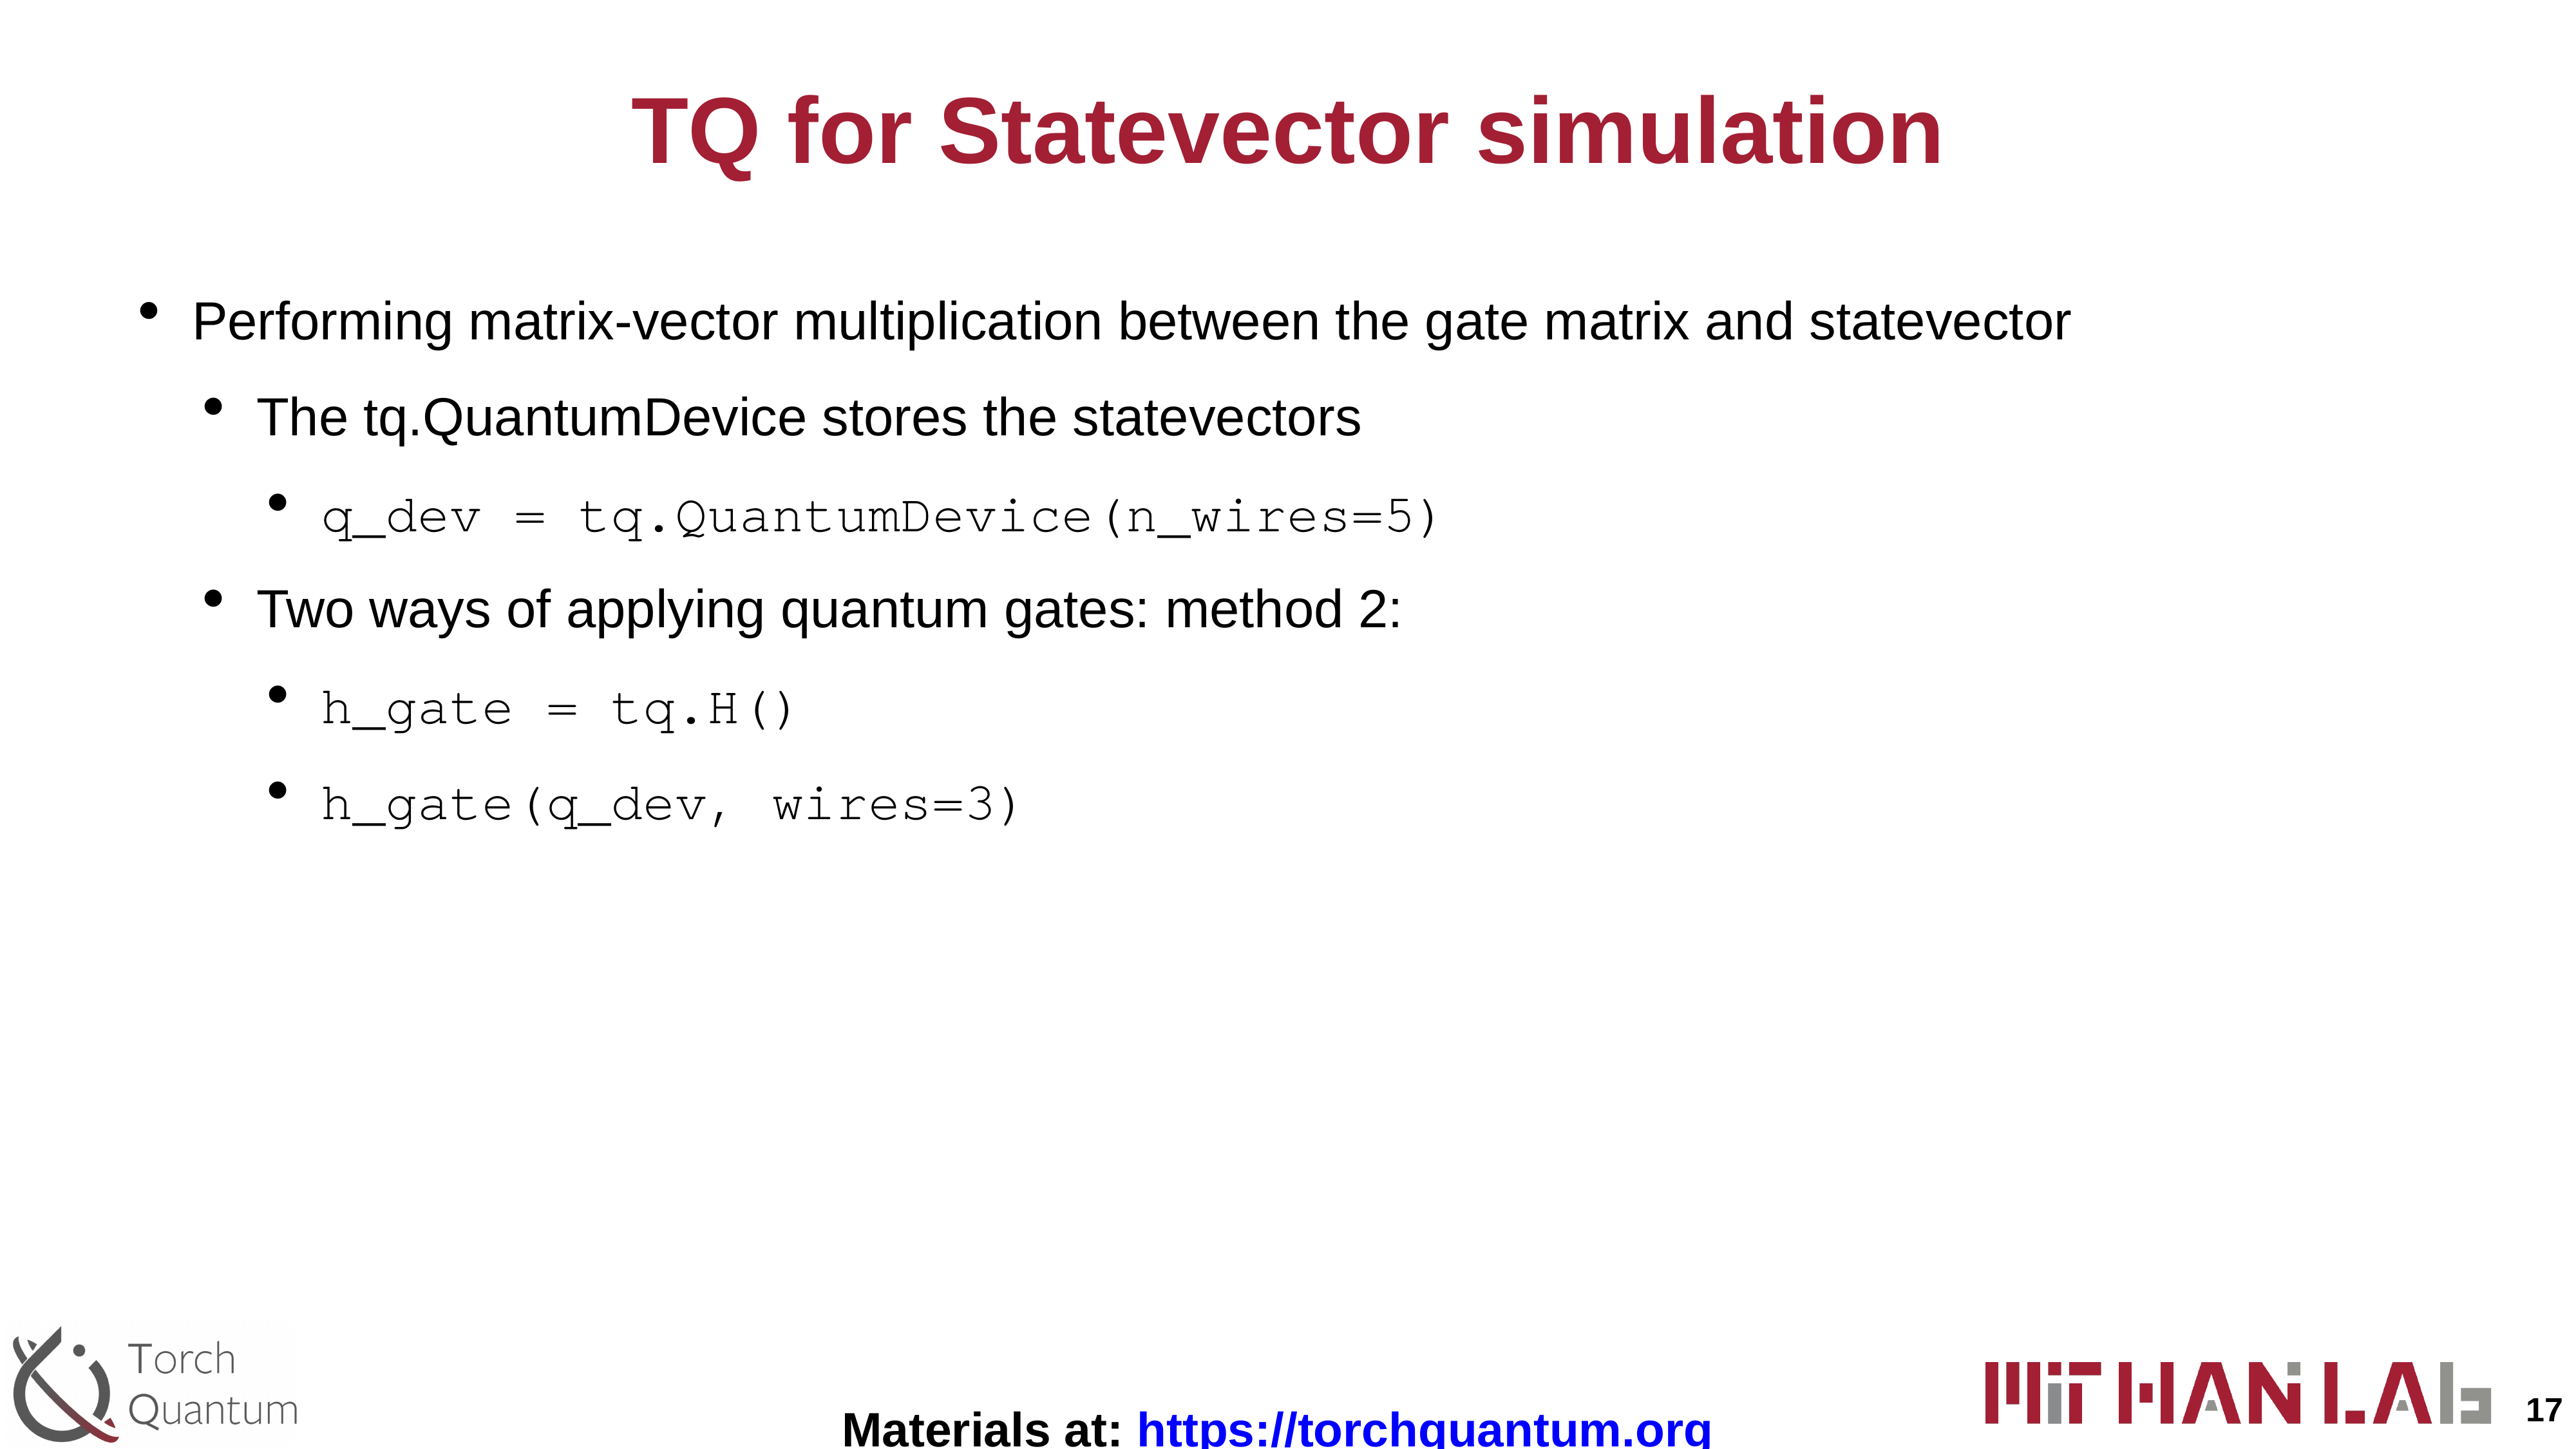

# TQ for Statevector simulation
Performing matrix-vector multiplication between the gate matrix and statevector
The tq.QuantumDevice stores the statevectors
q_dev = tq.QuantumDevice(n_wires=5)
Two ways of applying quantum gates: method 2:
h_gate = tq.H()
h_gate(q_dev, wires=3)

17